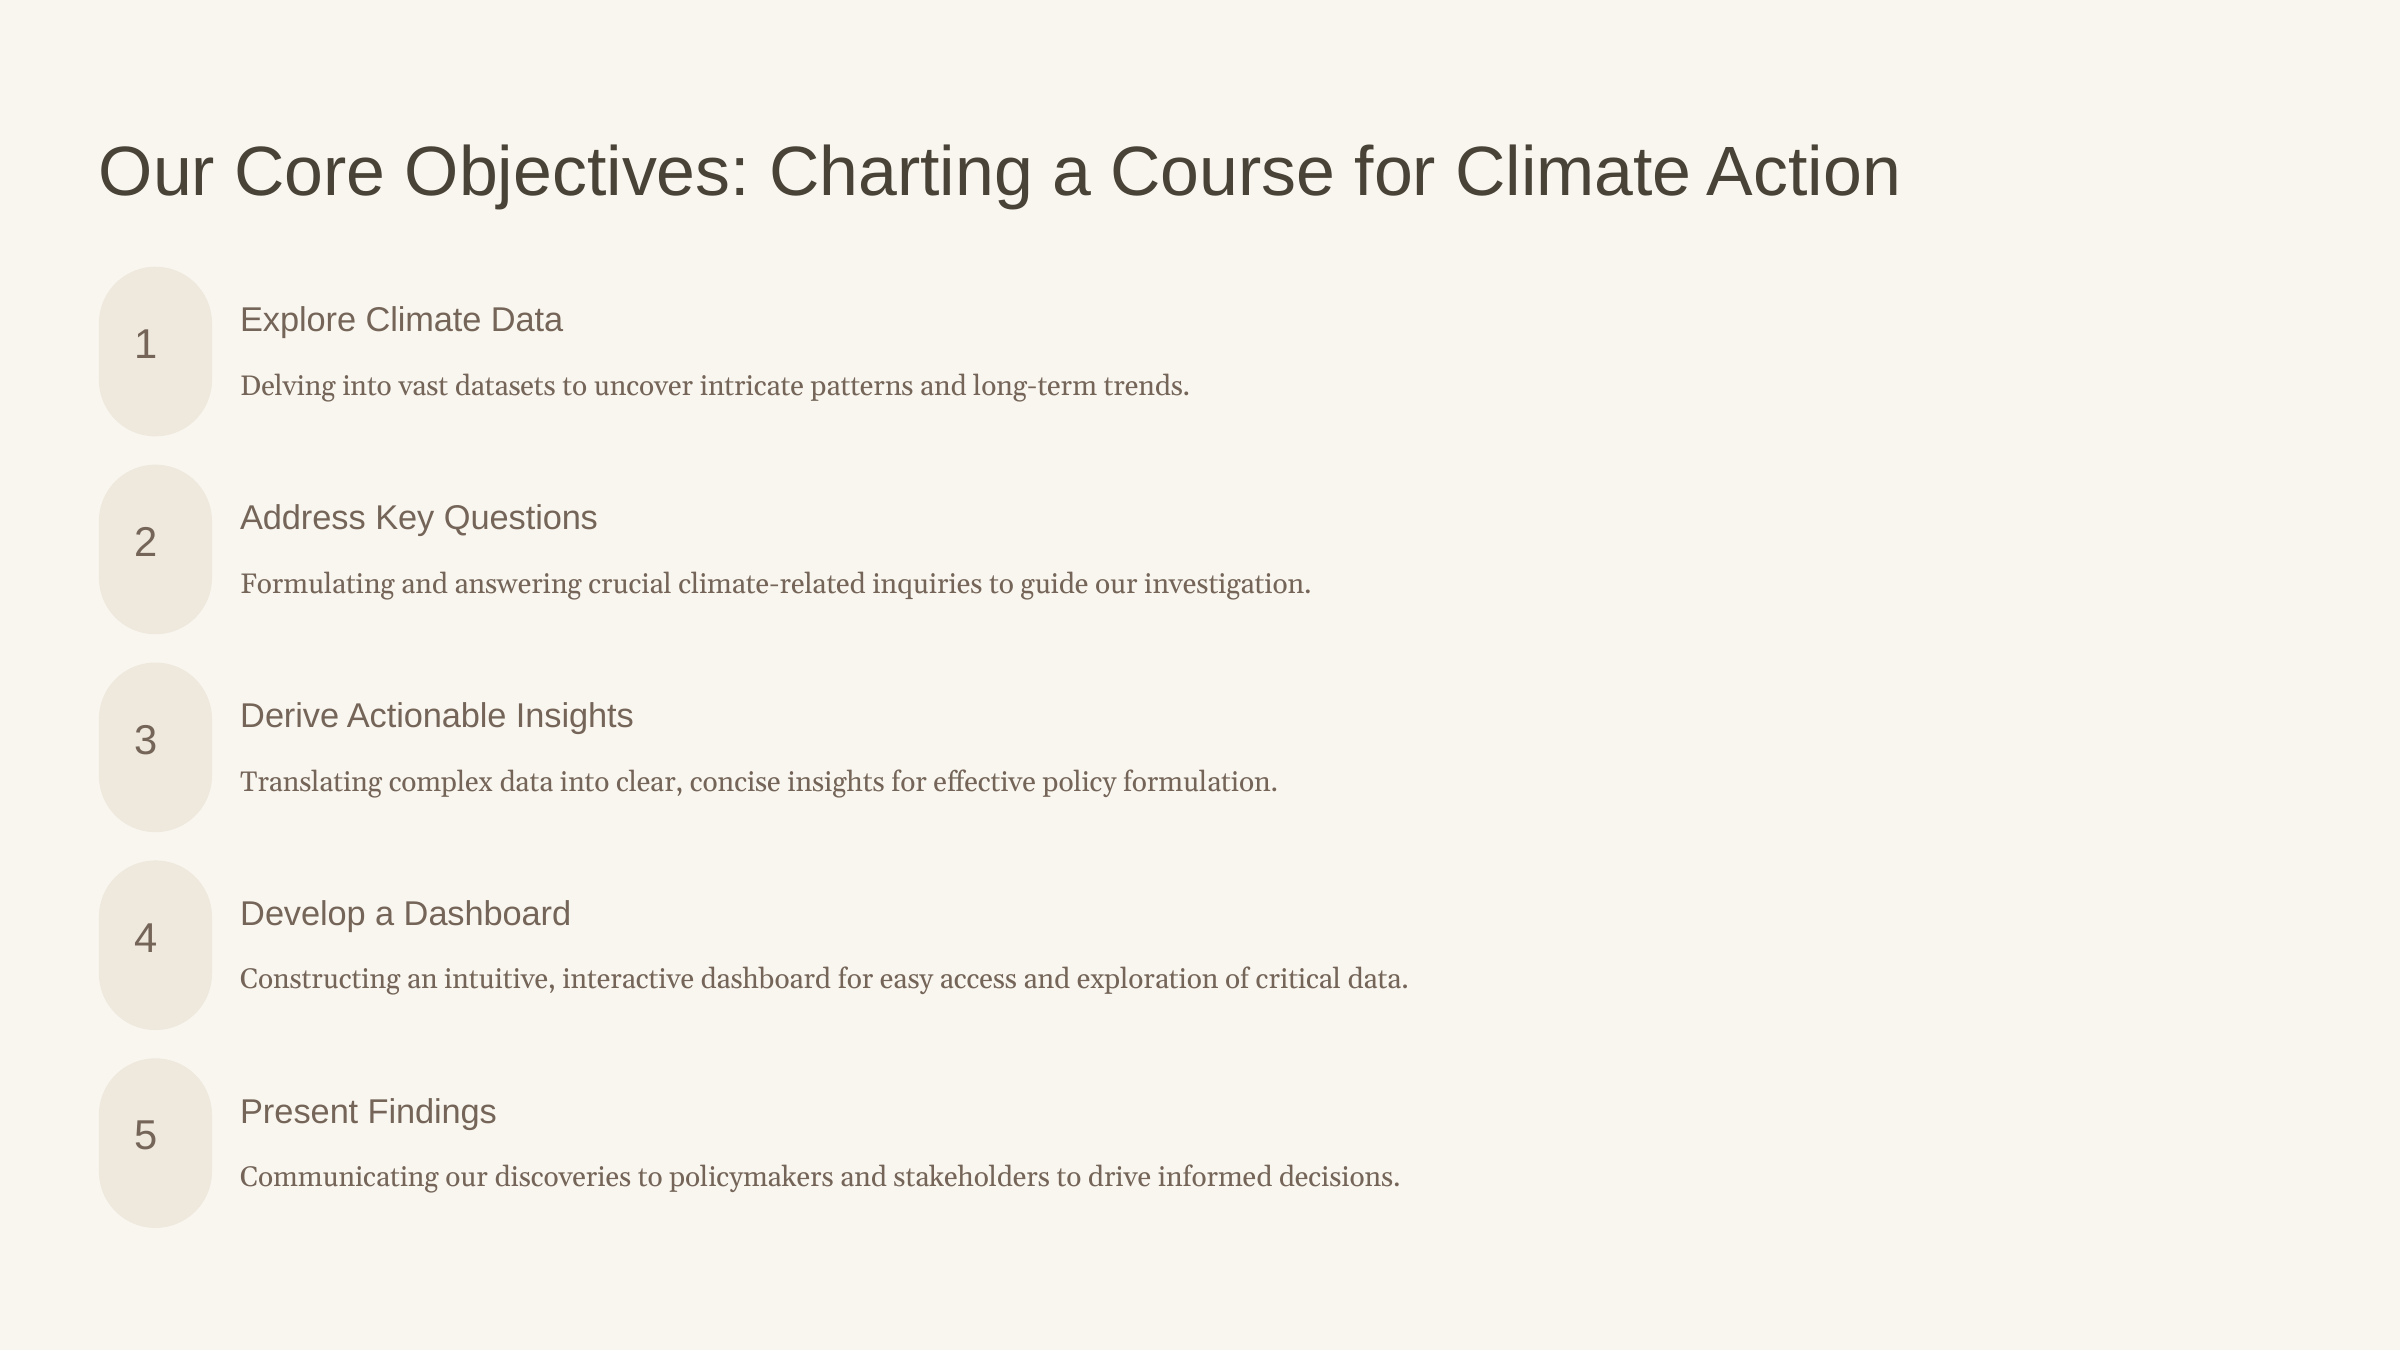

Our Core Objectives: Charting a Course for Climate Action

Explore Climate Data
1
Delving into vast datasets to uncover intricate patterns and long-term trends.

Address Key Questions
2
Formulating and answering crucial climate-related inquiries to guide our investigation.

Derive Actionable Insights
3
Translating complex data into clear, concise insights for effective policy formulation.

Develop a Dashboard
4
Constructing an intuitive, interactive dashboard for easy access and exploration of critical data.

Present Findings
5
Communicating our discoveries to policymakers and stakeholders to drive informed decisions.